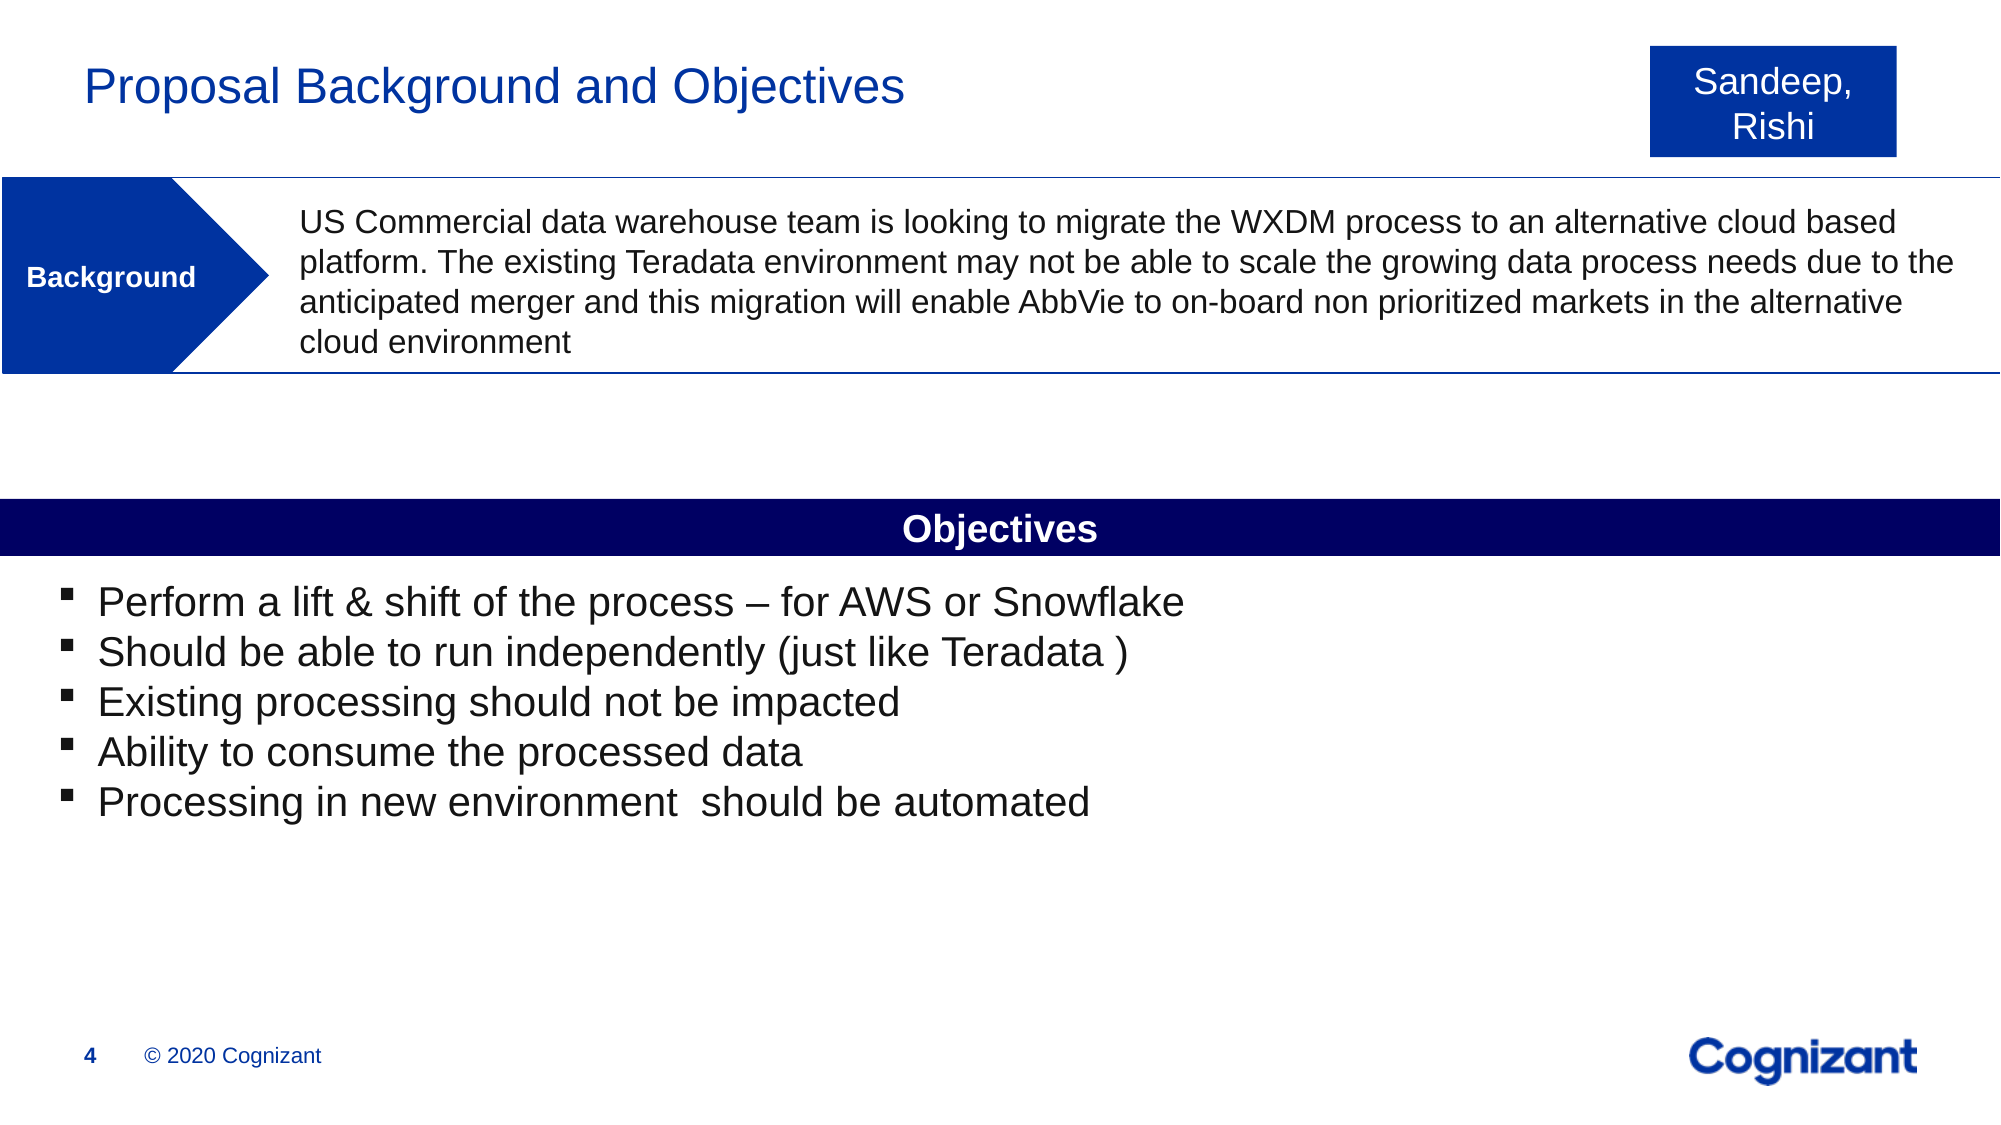

Sandeep, Rishi
# Proposal Background and Objectives

Background
US Commercial data warehouse team is looking to migrate the WXDM process to an alternative cloud based platform. The existing Teradata environment may not be able to scale the growing data process needs due to the anticipated merger and this migration will enable AbbVie to on-board non prioritized markets in the alternative cloud environment
Objectives
Perform a lift & shift of the process – for AWS or Snowflake
Should be able to run independently (just like Teradata )
Existing processing should not be impacted
Ability to consume the processed data
Processing in new environment  should be automated

© 2020 Cognizant
4